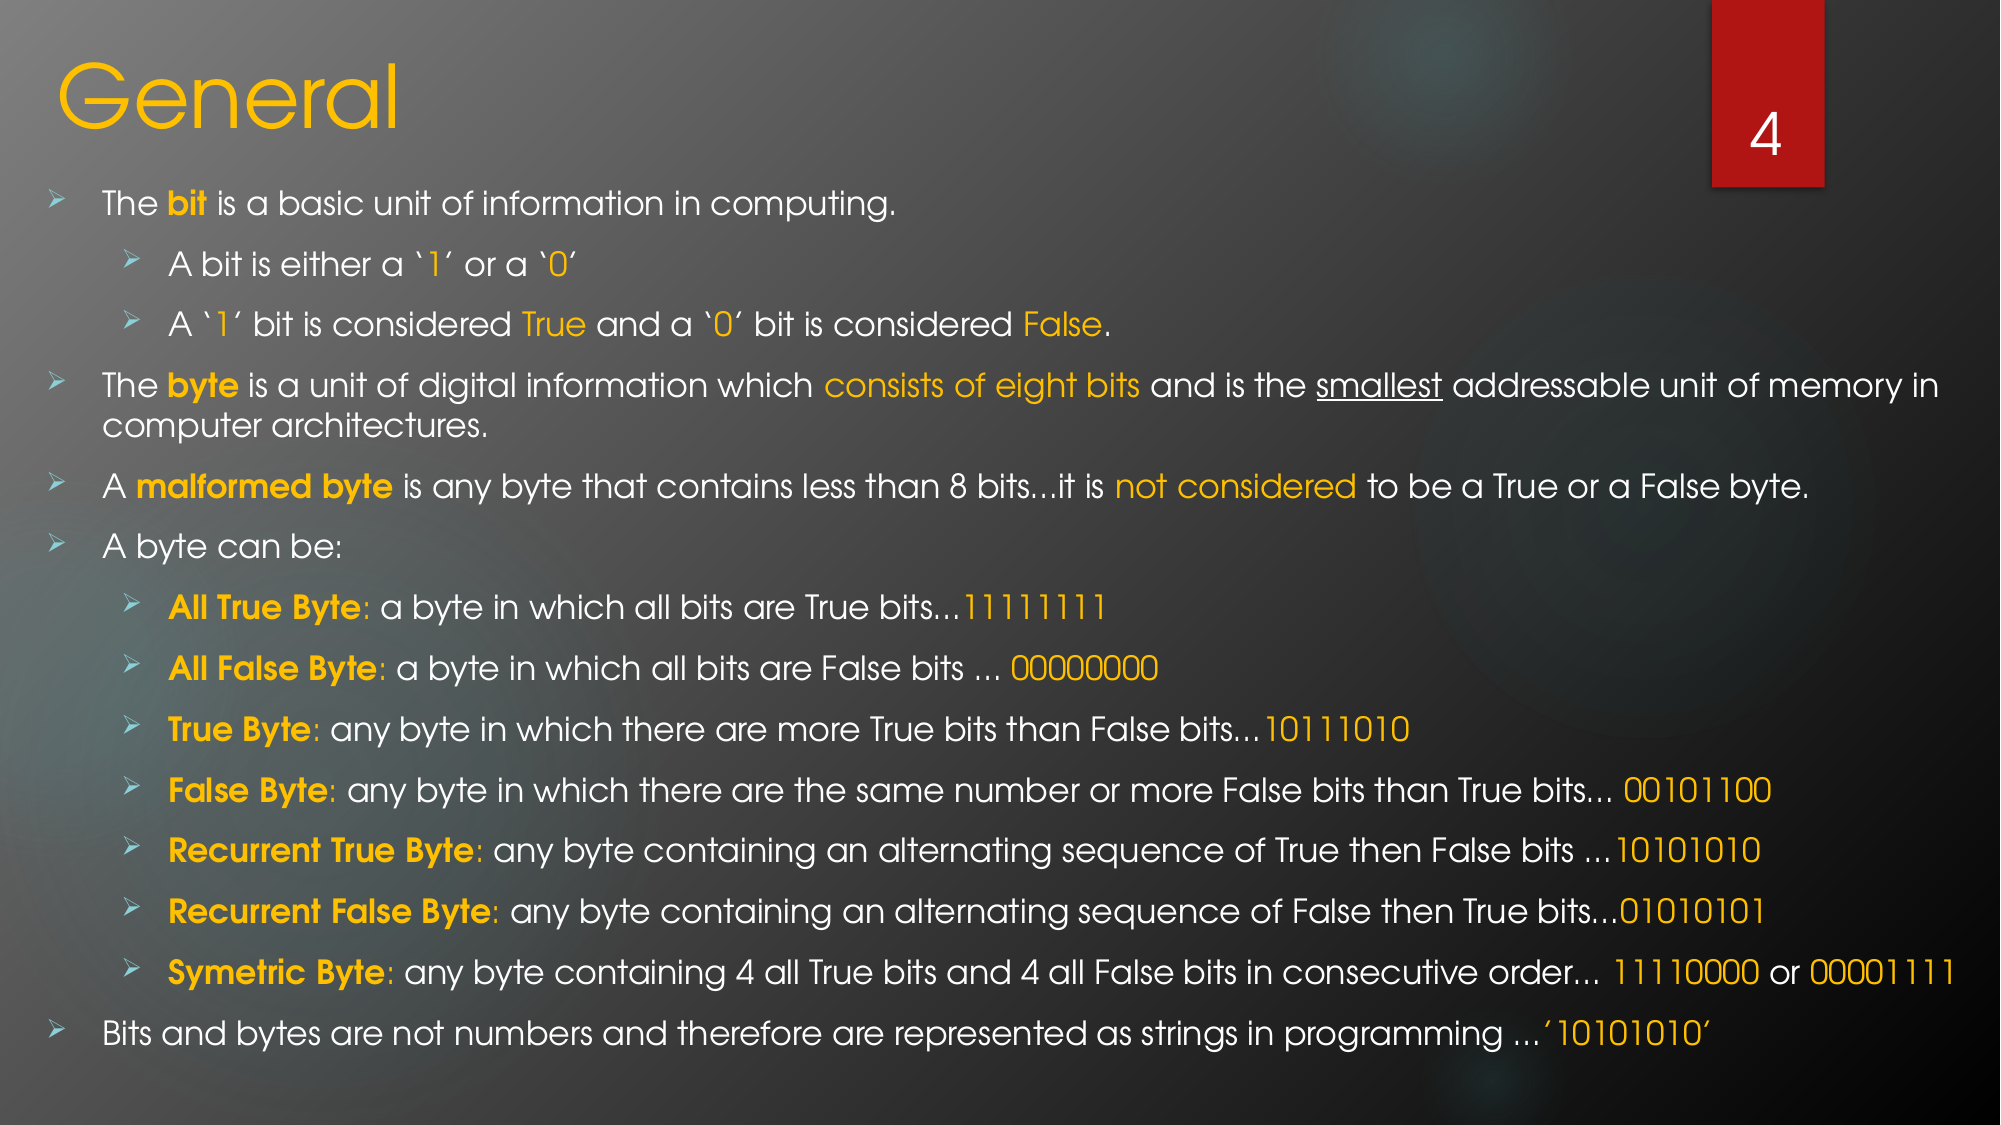

# General
4
The bit is a basic unit of information in computing.
A bit is either a ‘1’ or a ‘0’
A ‘1’ bit is considered True and a ‘0’ bit is considered False.
The byte is a unit of digital information which consists of eight bits and is the smallest addressable unit of memory in computer architectures.
A malformed byte is any byte that contains less than 8 bits…it is not considered to be a True or a False byte.
A byte can be:
All True Byte: a byte in which all bits are True bits…11111111
All False Byte: a byte in which all bits are False bits … 00000000
True Byte: any byte in which there are more True bits than False bits…10111010
False Byte: any byte in which there are the same number or more False bits than True bits… 00101100
Recurrent True Byte: any byte containing an alternating sequence of True then False bits …10101010
Recurrent False Byte: any byte containing an alternating sequence of False then True bits…01010101
Symetric Byte: any byte containing 4 all True bits and 4 all False bits in consecutive order… 11110000 or 00001111
Bits and bytes are not numbers and therefore are represented as strings in programming …’10101010’